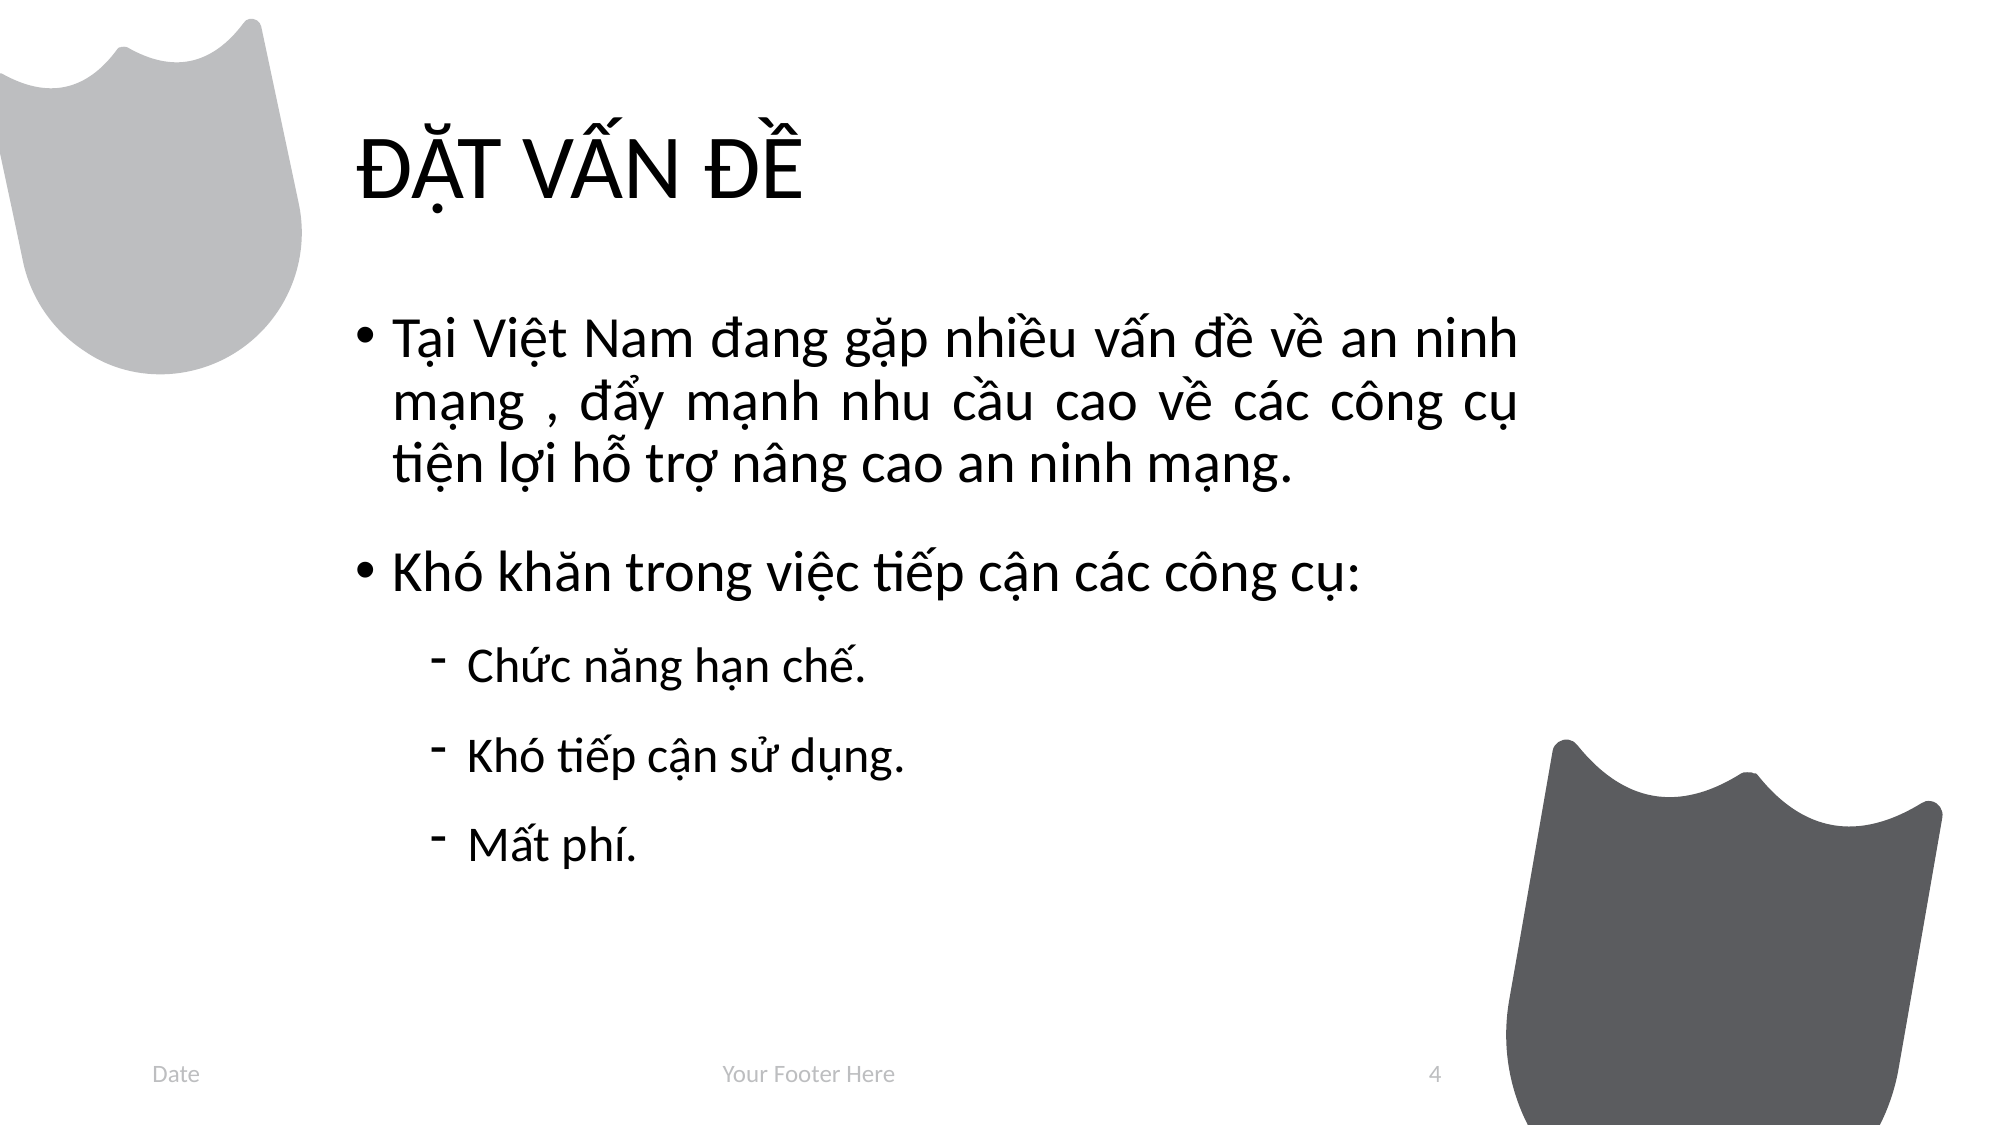

# ĐẶT VẤN ĐỀ
Tại Việt Nam đang gặp nhiều vấn đề về an ninh mạng , đẩy mạnh nhu cầu cao về các công cụ tiện lợi hỗ trợ nâng cao an ninh mạng.
Khó khăn trong việc tiếp cận các công cụ:
Chức năng hạn chế.
Khó tiếp cận sử dụng.
Mất phí.

Date
Your Footer Here
4